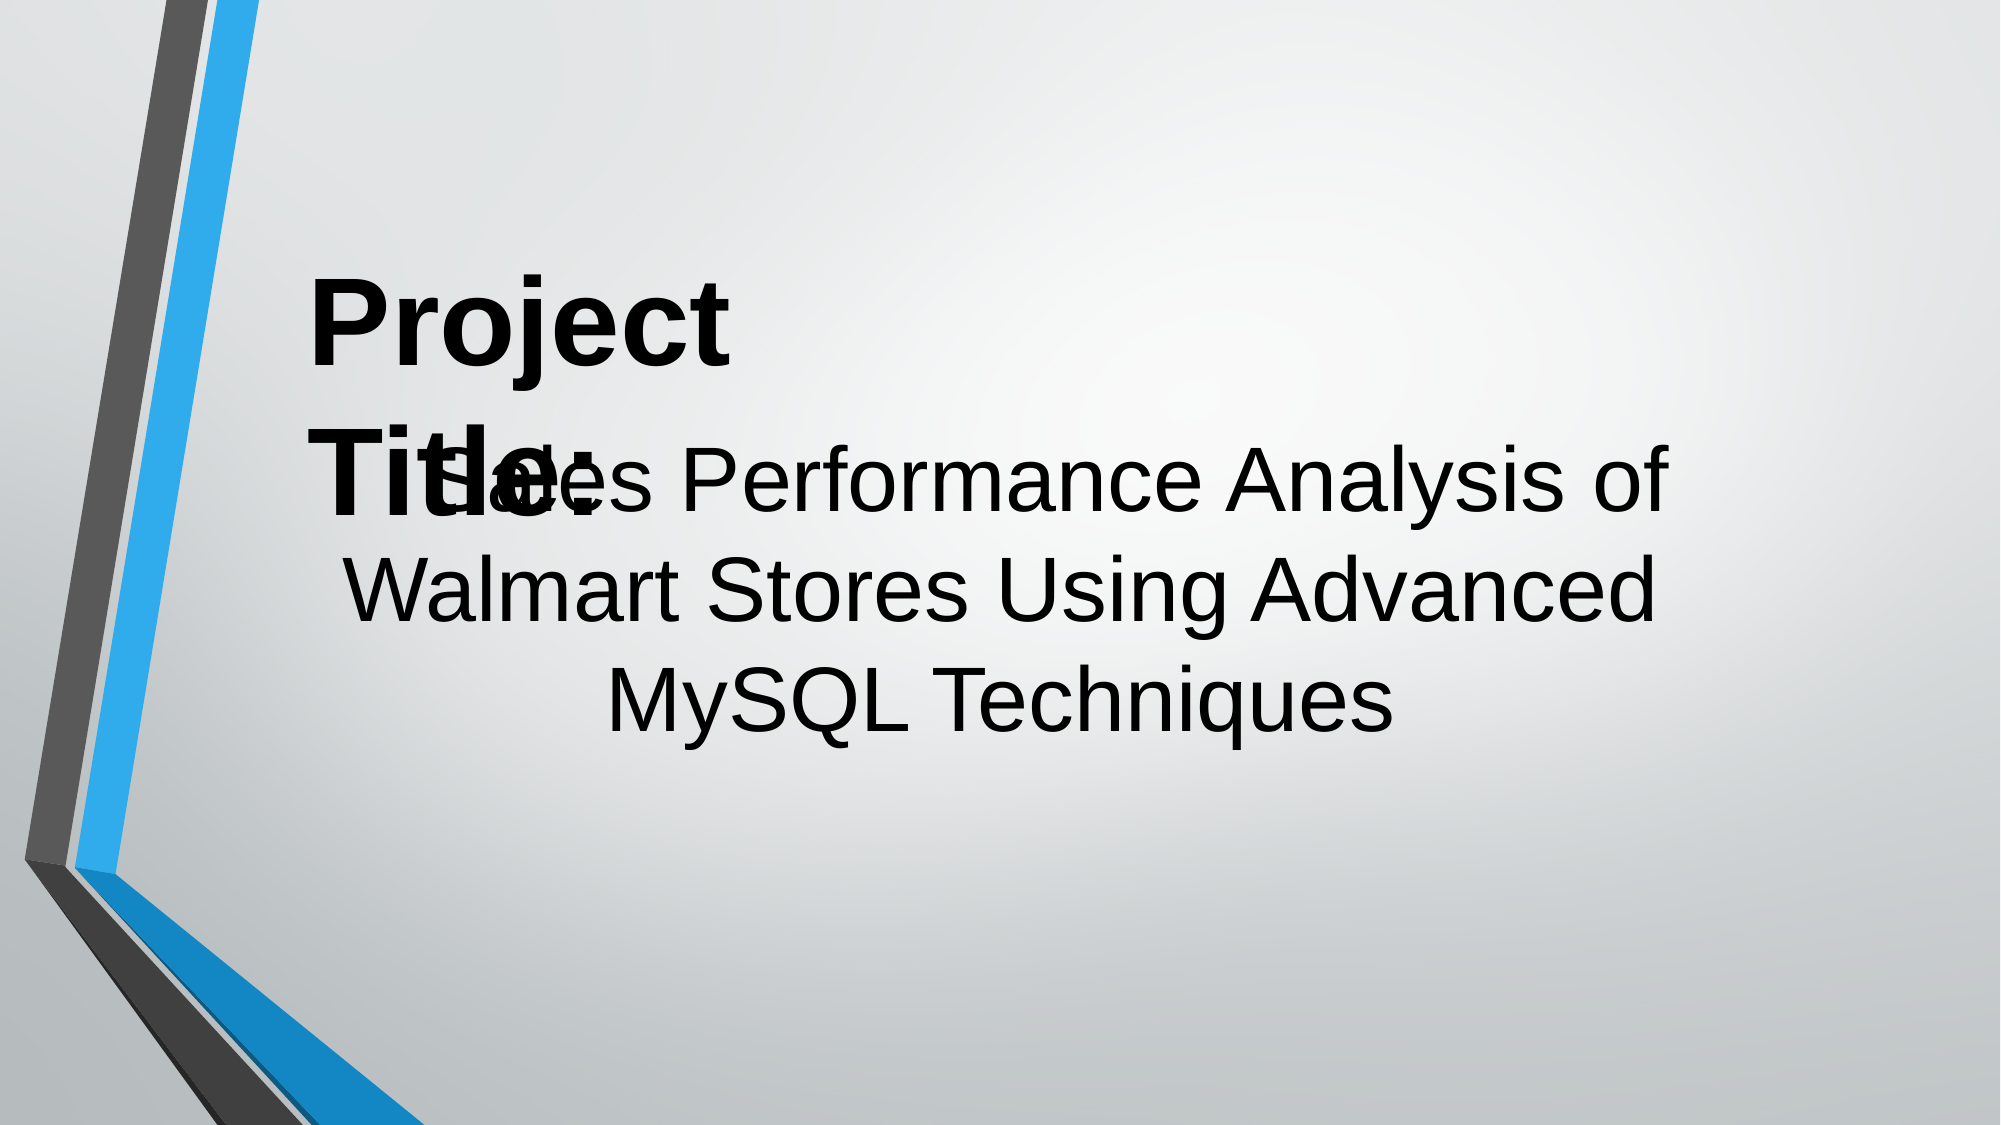

Project Title:
    Sales Performance Analysis of Walmart Stores Using Advanced MySQL Techniques